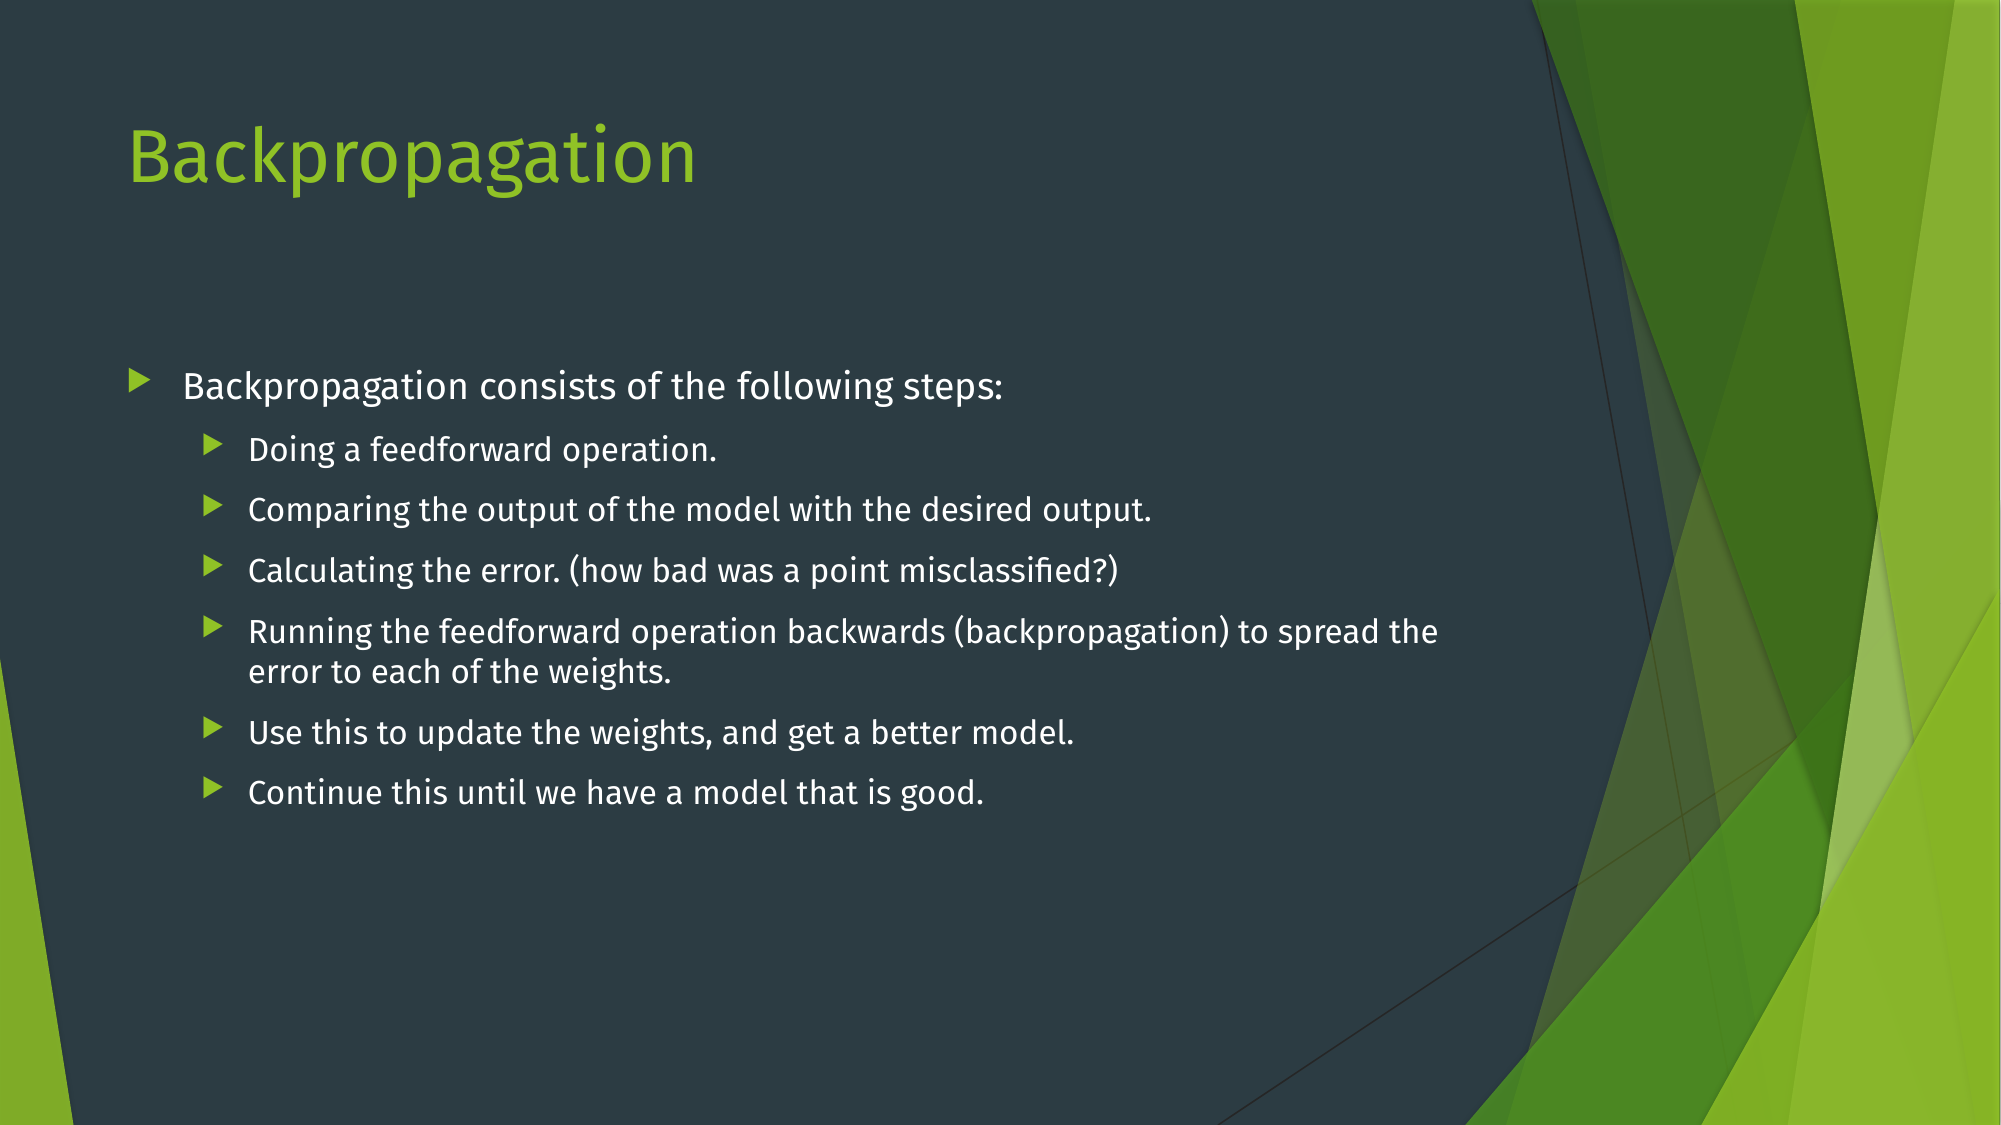

# Backpropagation
Backpropagation consists of the following steps:
Doing a feedforward operation.
Comparing the output of the model with the desired output.
Calculating the error. (how bad was a point misclassified?)
Running the feedforward operation backwards (backpropagation) to spread the error to each of the weights.
Use this to update the weights, and get a better model.
Continue this until we have a model that is good.